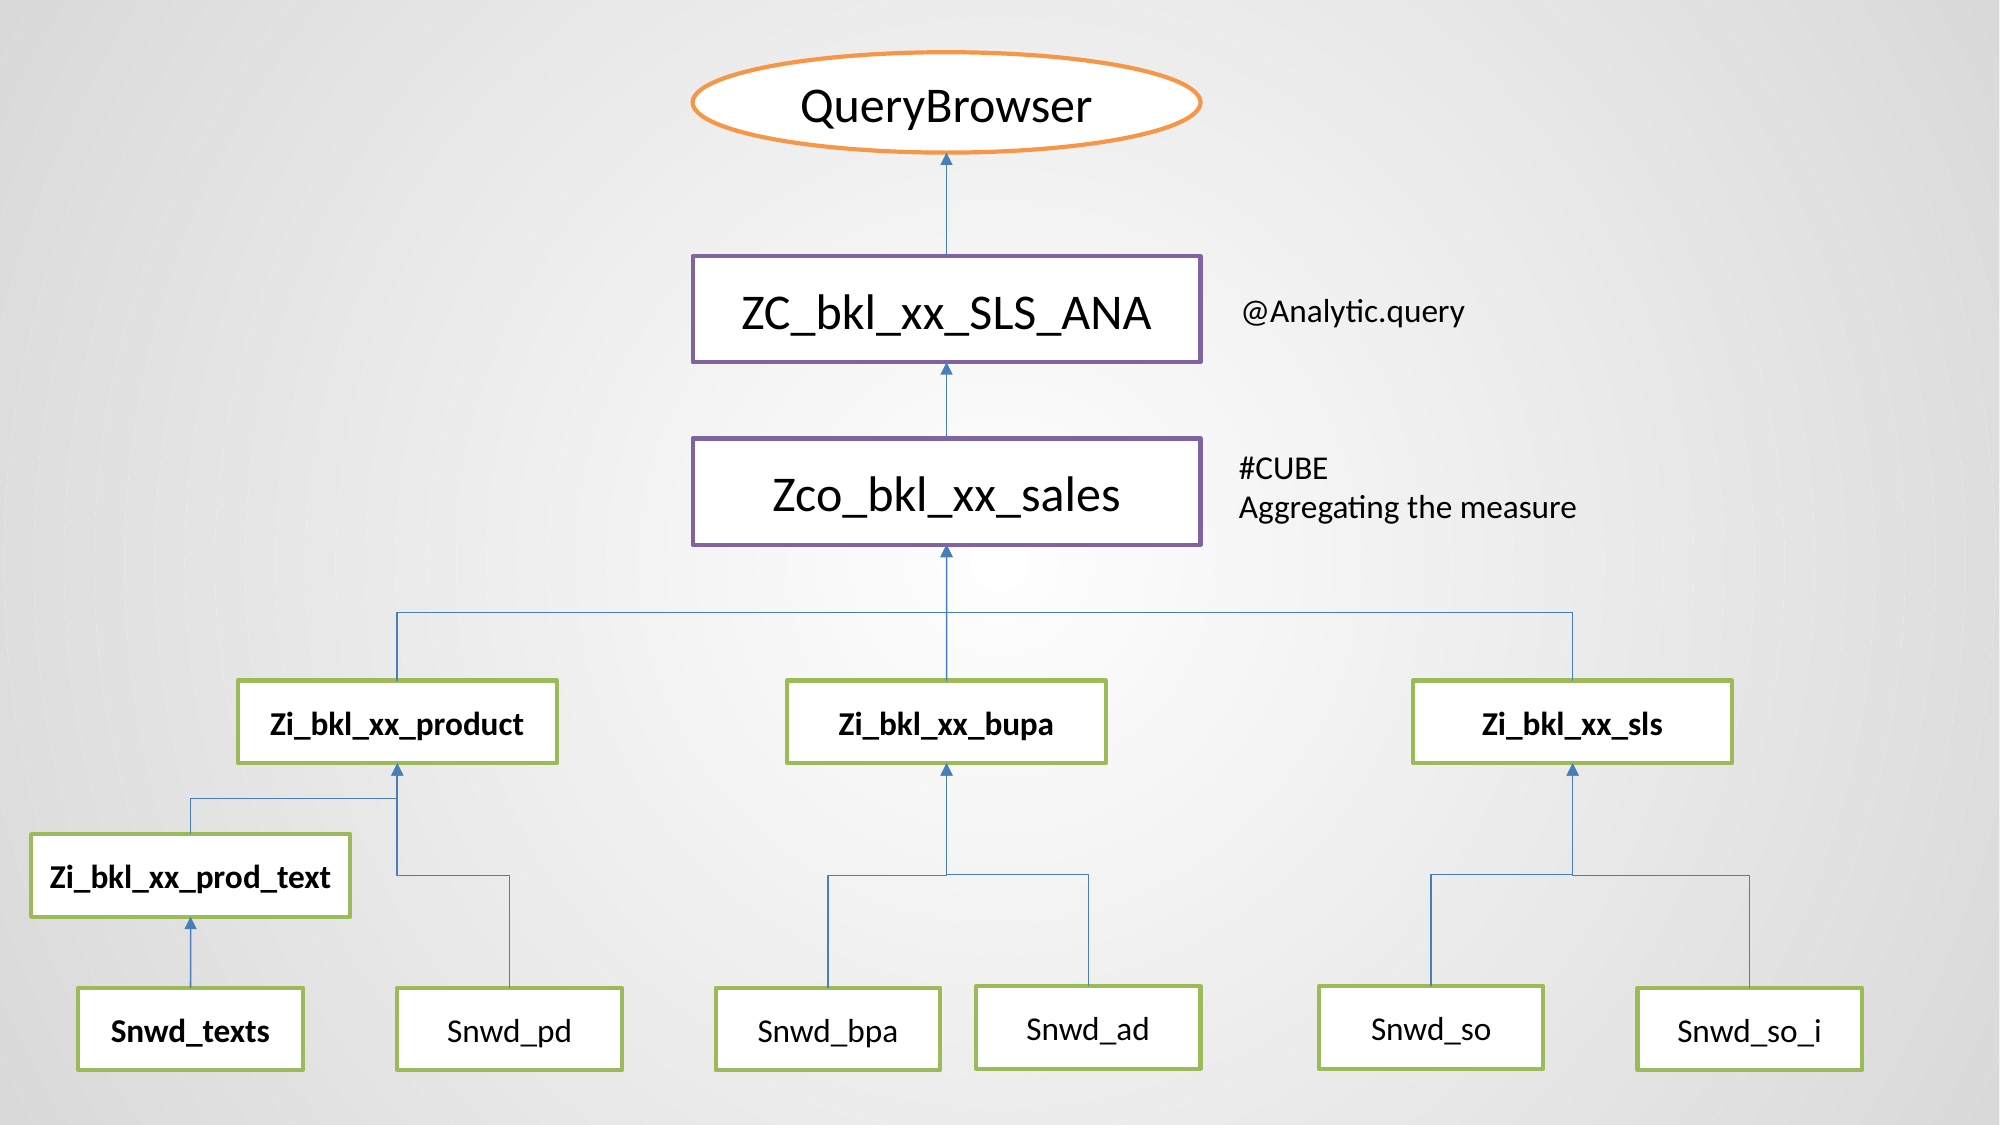

QueryBrowser
ZC_bkl_xx_SLS_ANA
@Analytic.query
Zco_bkl_xx_sales
#CUBE
Aggregating the measure
Zi_bkl_xx_product
Zi_bkl_xx_bupa
Zi_bkl_xx_sls
Zi_bkl_xx_prod_text
Snwd_ad
Snwd_so
Snwd_texts
Snwd_pd
Snwd_bpa
Snwd_so_i